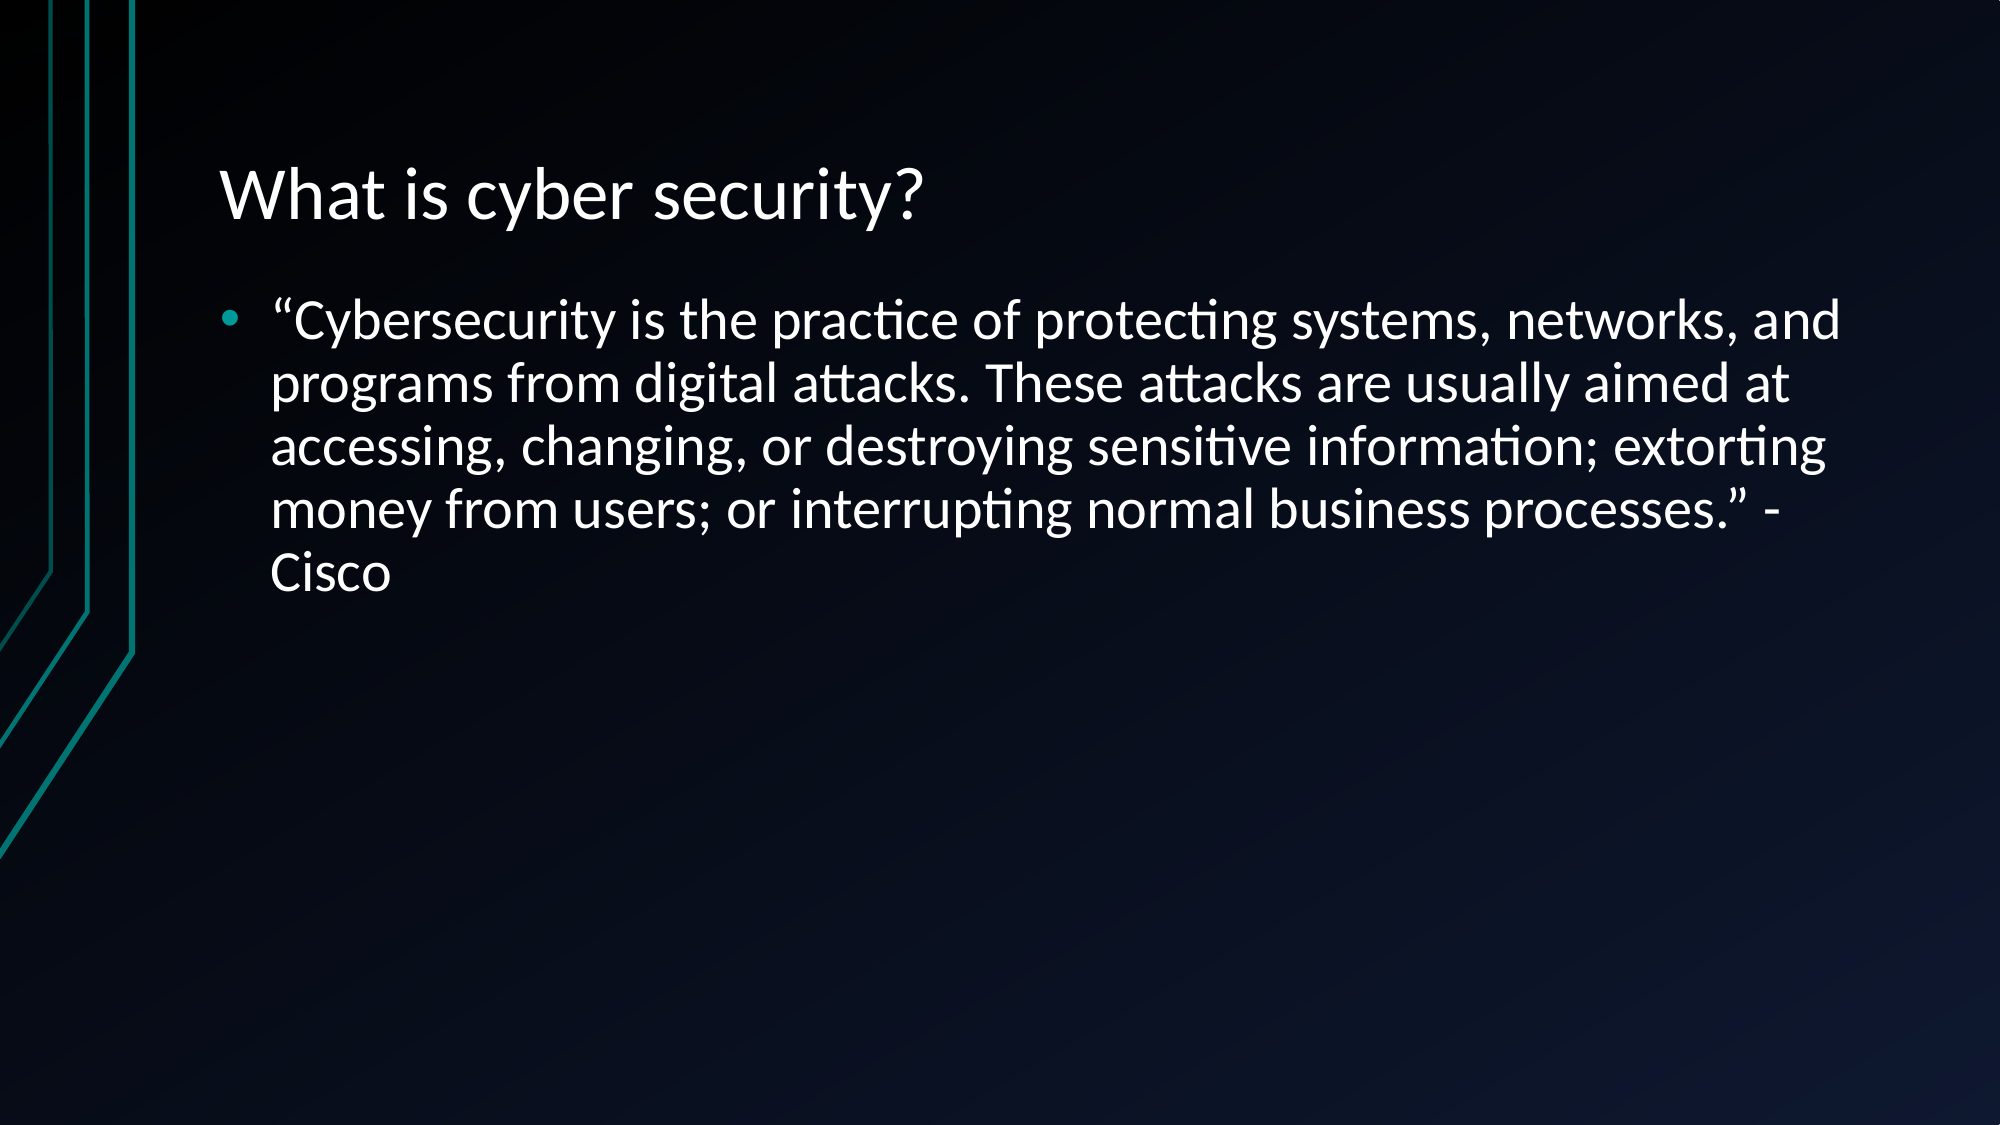

# What is cyber security?
“Cybersecurity is the practice of protecting systems, networks, and programs from digital attacks. These attacks are usually aimed at accessing, changing, or destroying sensitive information; extorting money from users; or interrupting normal business processes.” - Cisco